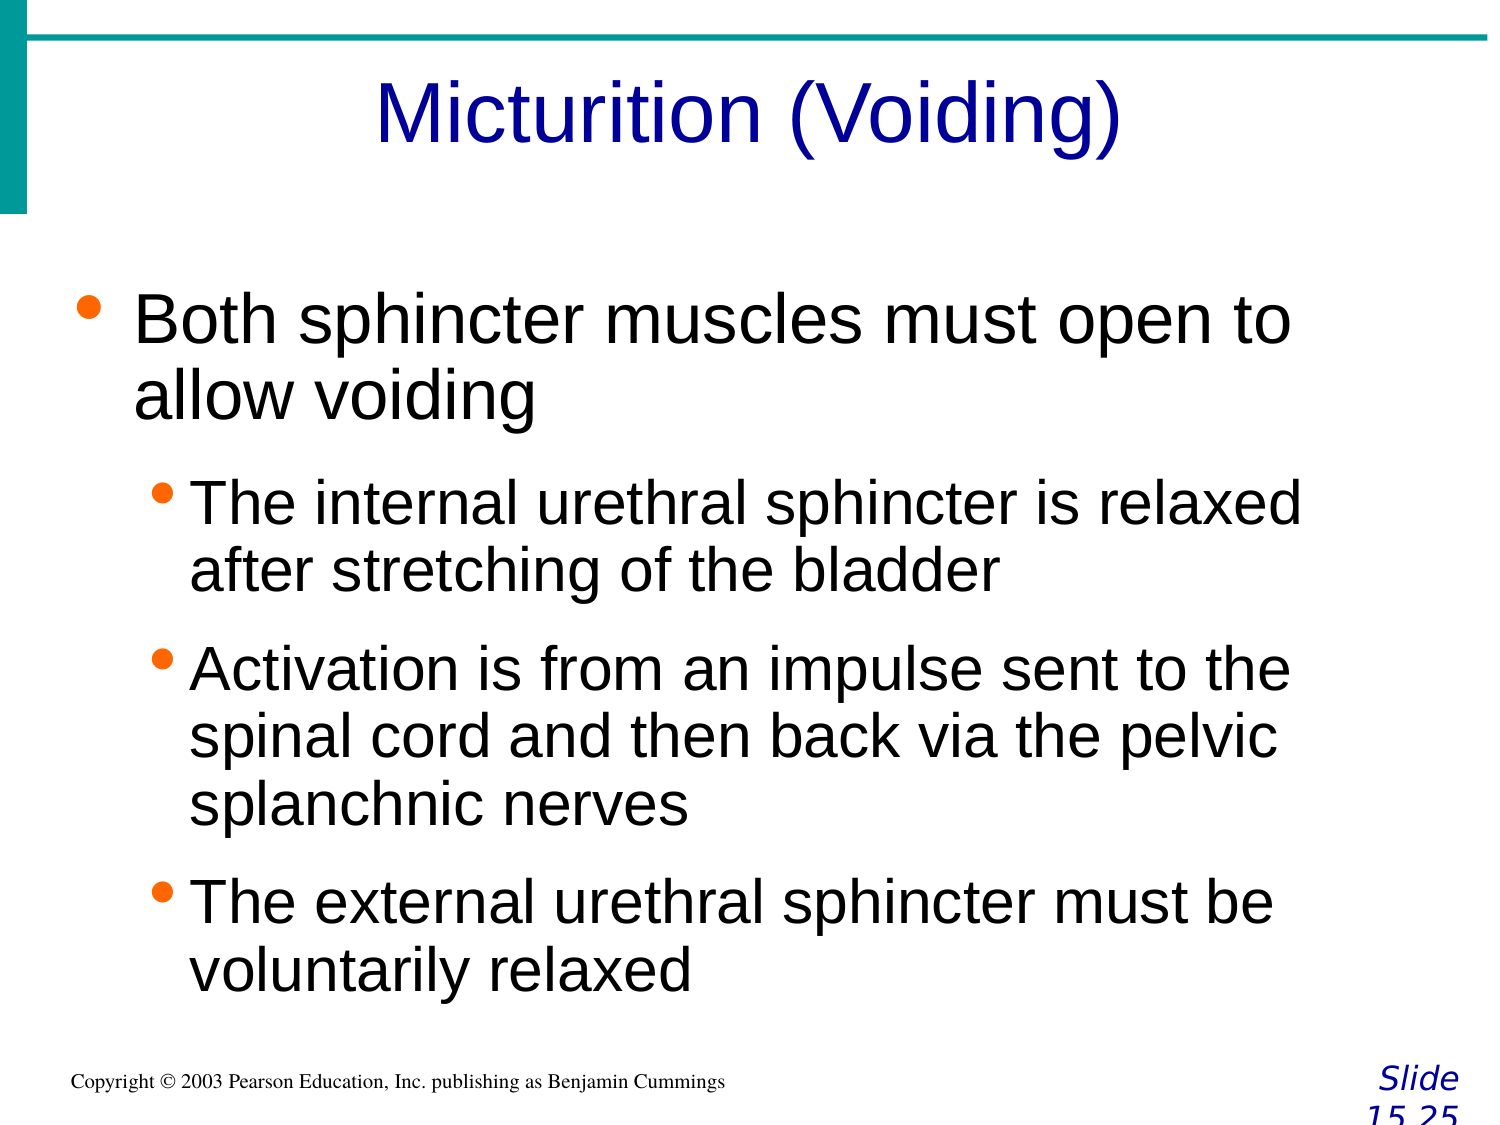

Micturition (Voiding)
Both sphincter muscles must open to allow voiding
The internal urethral sphincter is relaxed after stretching of the bladder
Activation is from an impulse sent to the spinal cord and then back via the pelvic splanchnic nerves
The external urethral sphincter must be voluntarily relaxed
Slide 15.25
Copyright © 2003 Pearson Education, Inc. publishing as Benjamin Cummings